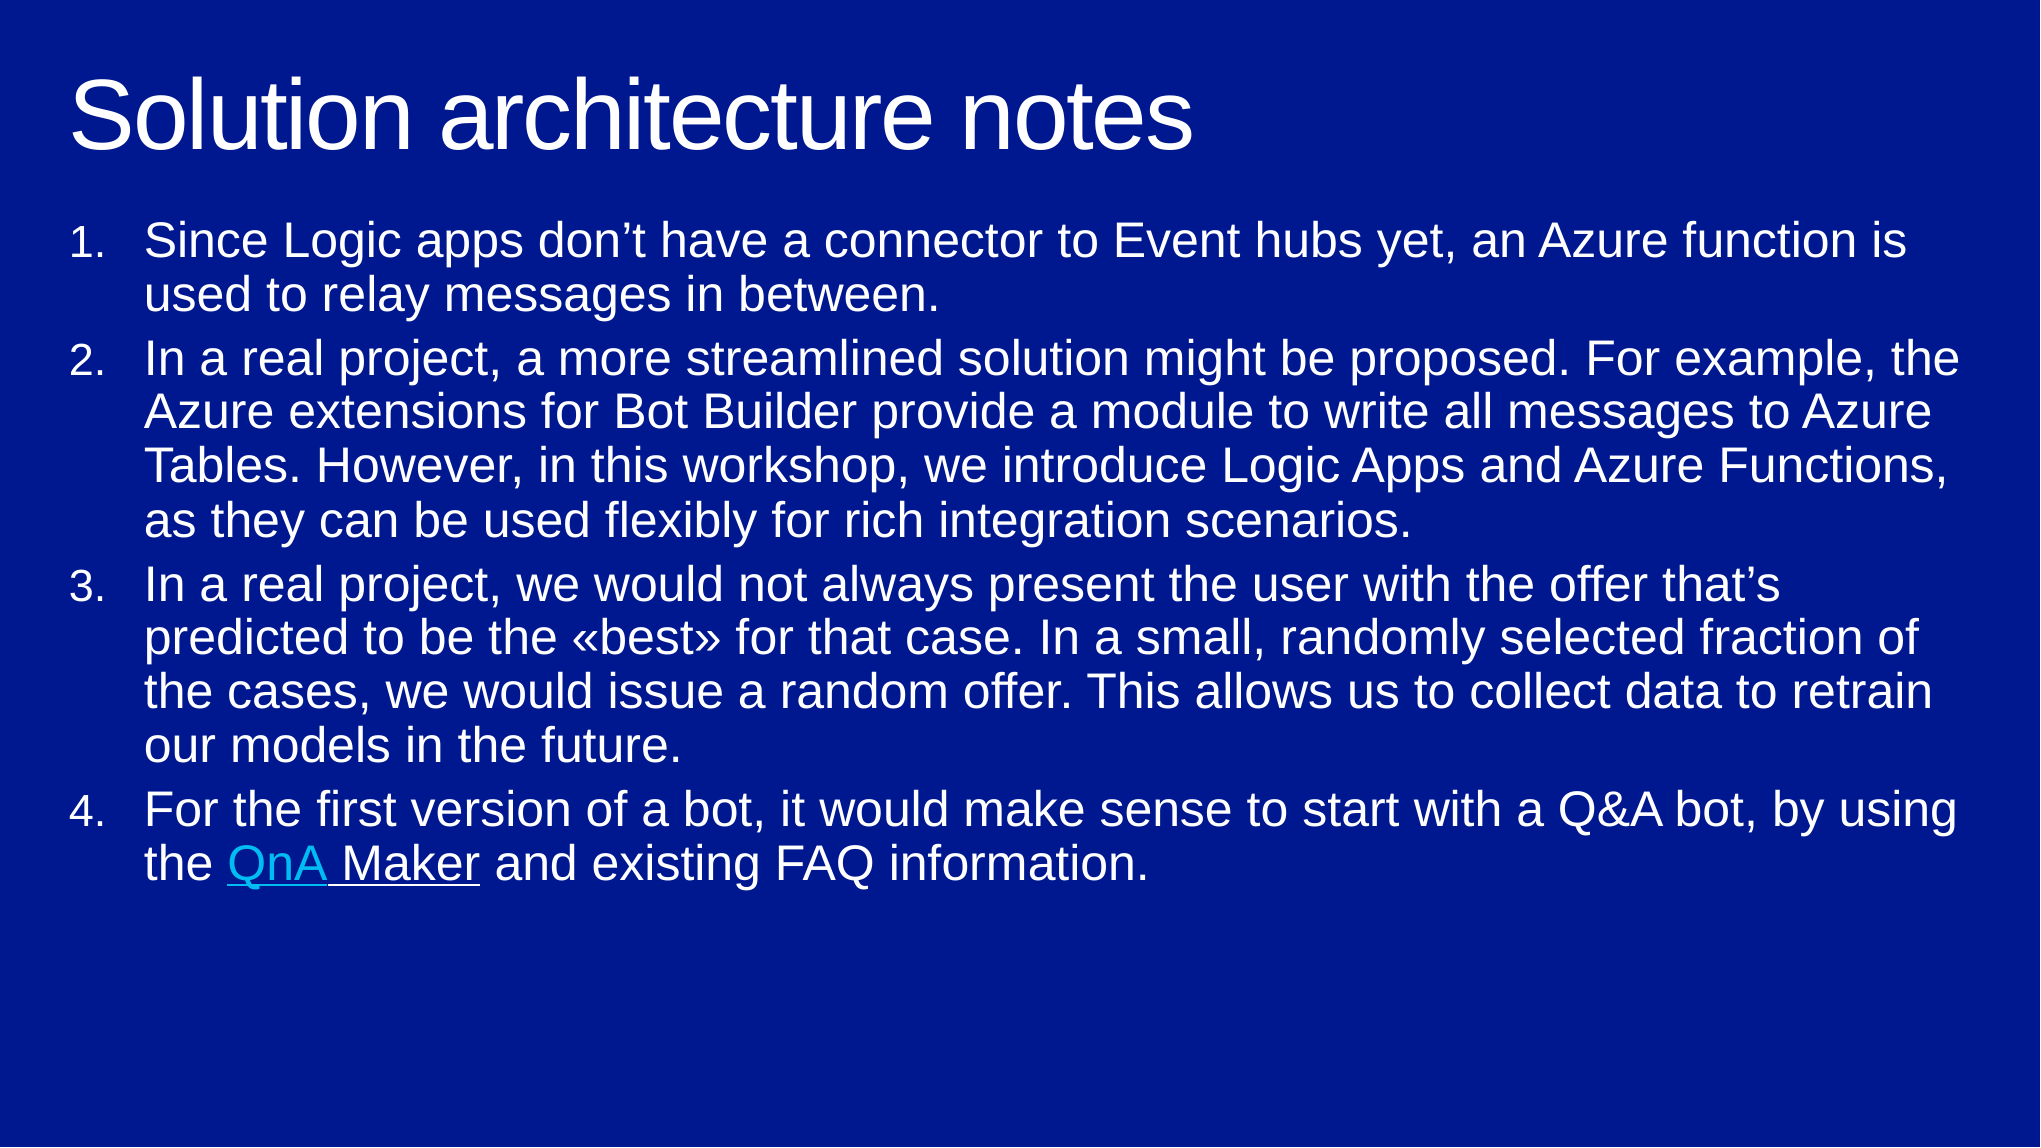

# Solution architecture notes
Since Logic apps don’t have a connector to Event hubs yet, an Azure function is used to relay messages in between.
In a real project, a more streamlined solution might be proposed. For example, the Azure extensions for Bot Builder provide a module to write all messages to Azure Tables. However, in this workshop, we introduce Logic Apps and Azure Functions, as they can be used flexibly for rich integration scenarios.
In a real project, we would not always present the user with the offer that’s predicted to be the «best» for that case. In a small, randomly selected fraction of the cases, we would issue a random offer. This allows us to collect data to retrain our models in the future.
For the first version of a bot, it would make sense to start with a Q&A bot, by using the QnA Maker and existing FAQ information.